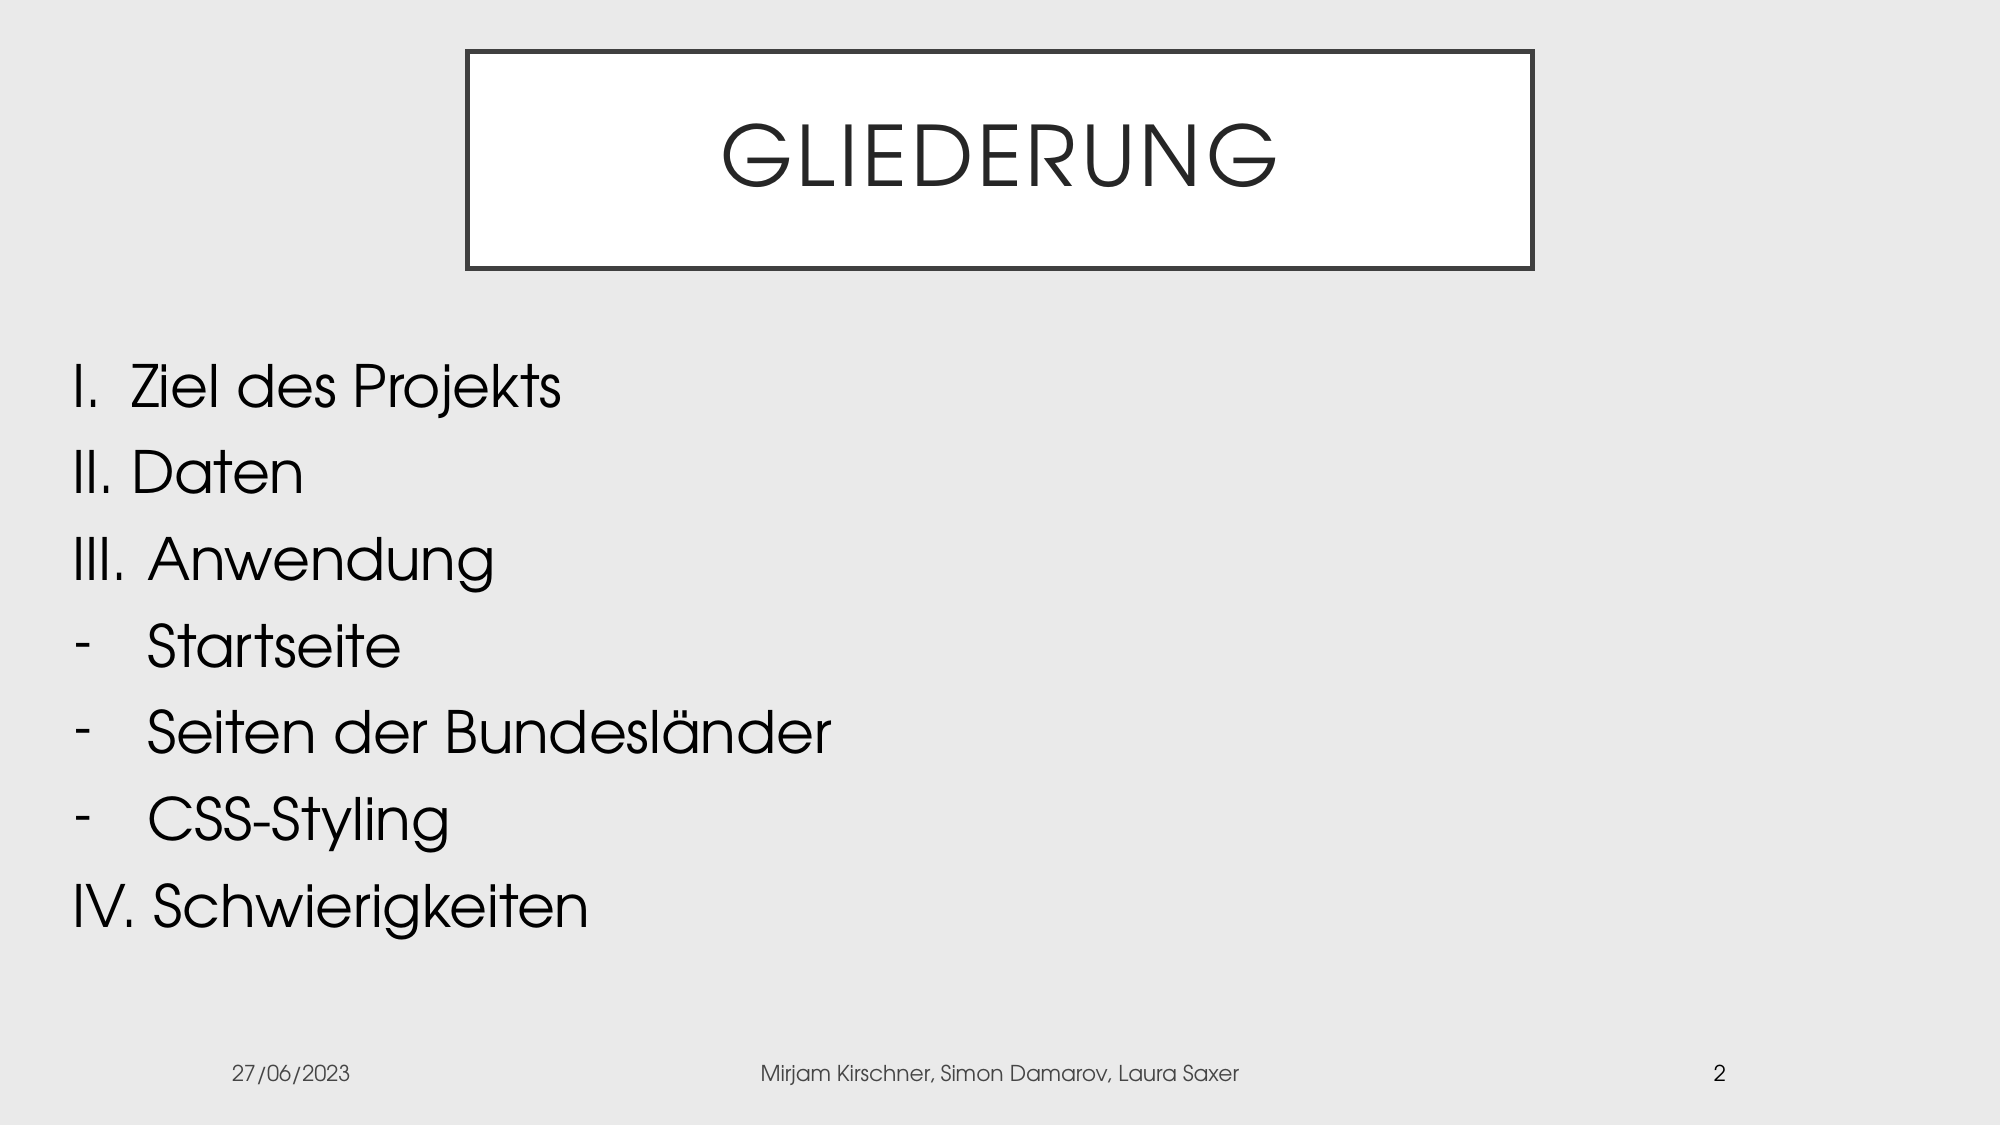

# Gliederung
Ziel des Projekts
Daten
 Anwendung
Startseite
Seiten der Bundesländer
CSS-Styling
IV. Schwierigkeiten
Mirjam Kirschner, Simon Damarov, Laura Saxer
2
27/06/2023